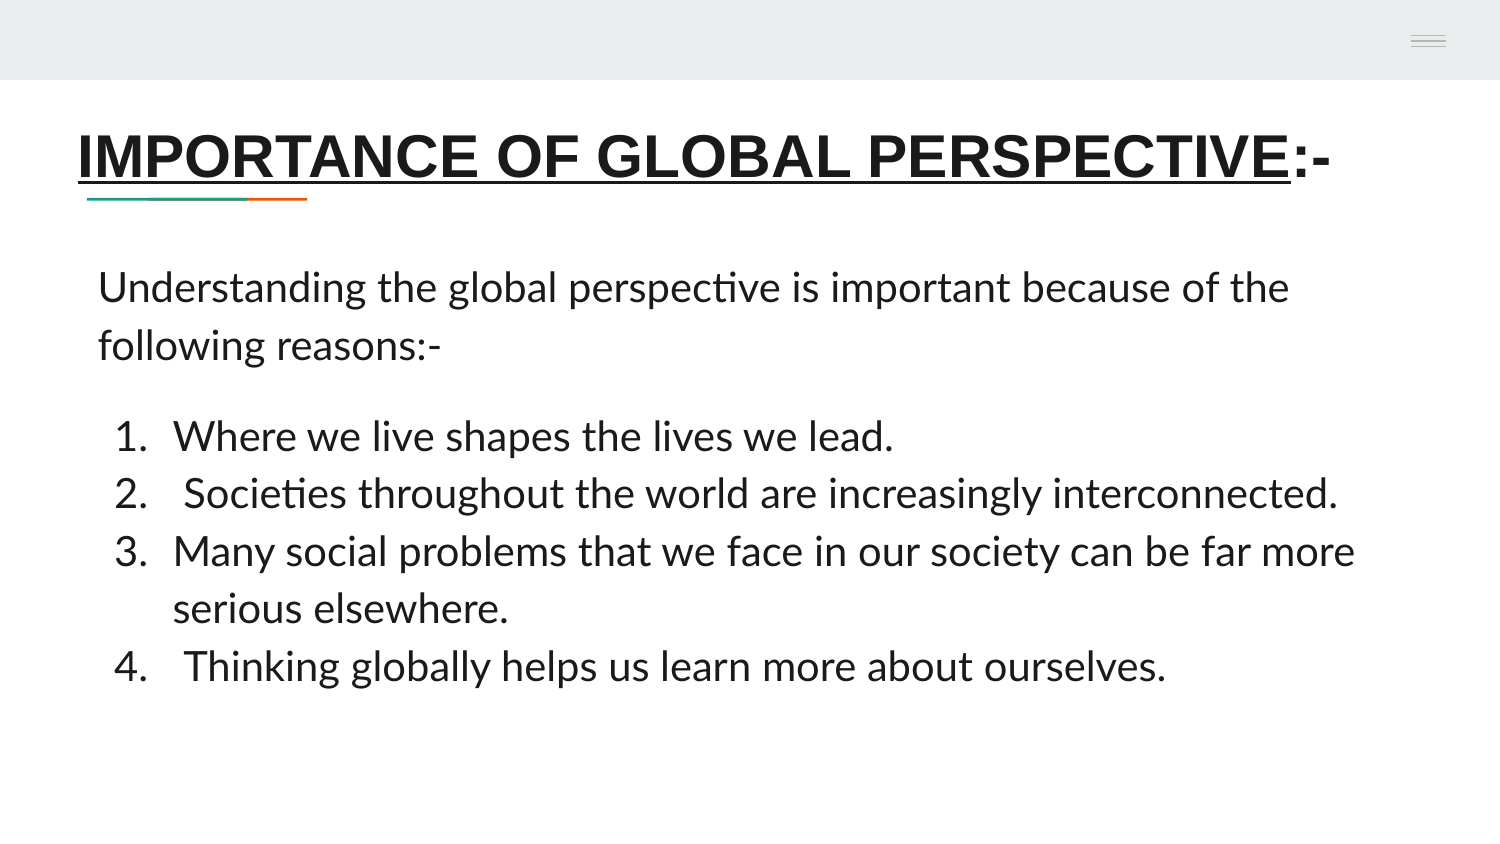

# IMPORTANCE OF GLOBAL PERSPECTIVE:-
Understanding the global perspective is important because of the following reasons:-
Where we live shapes the lives we lead.
 Societies throughout the world are increasingly interconnected.
Many social problems that we face in our society can be far more serious elsewhere.
 Thinking globally helps us learn more about ourselves.